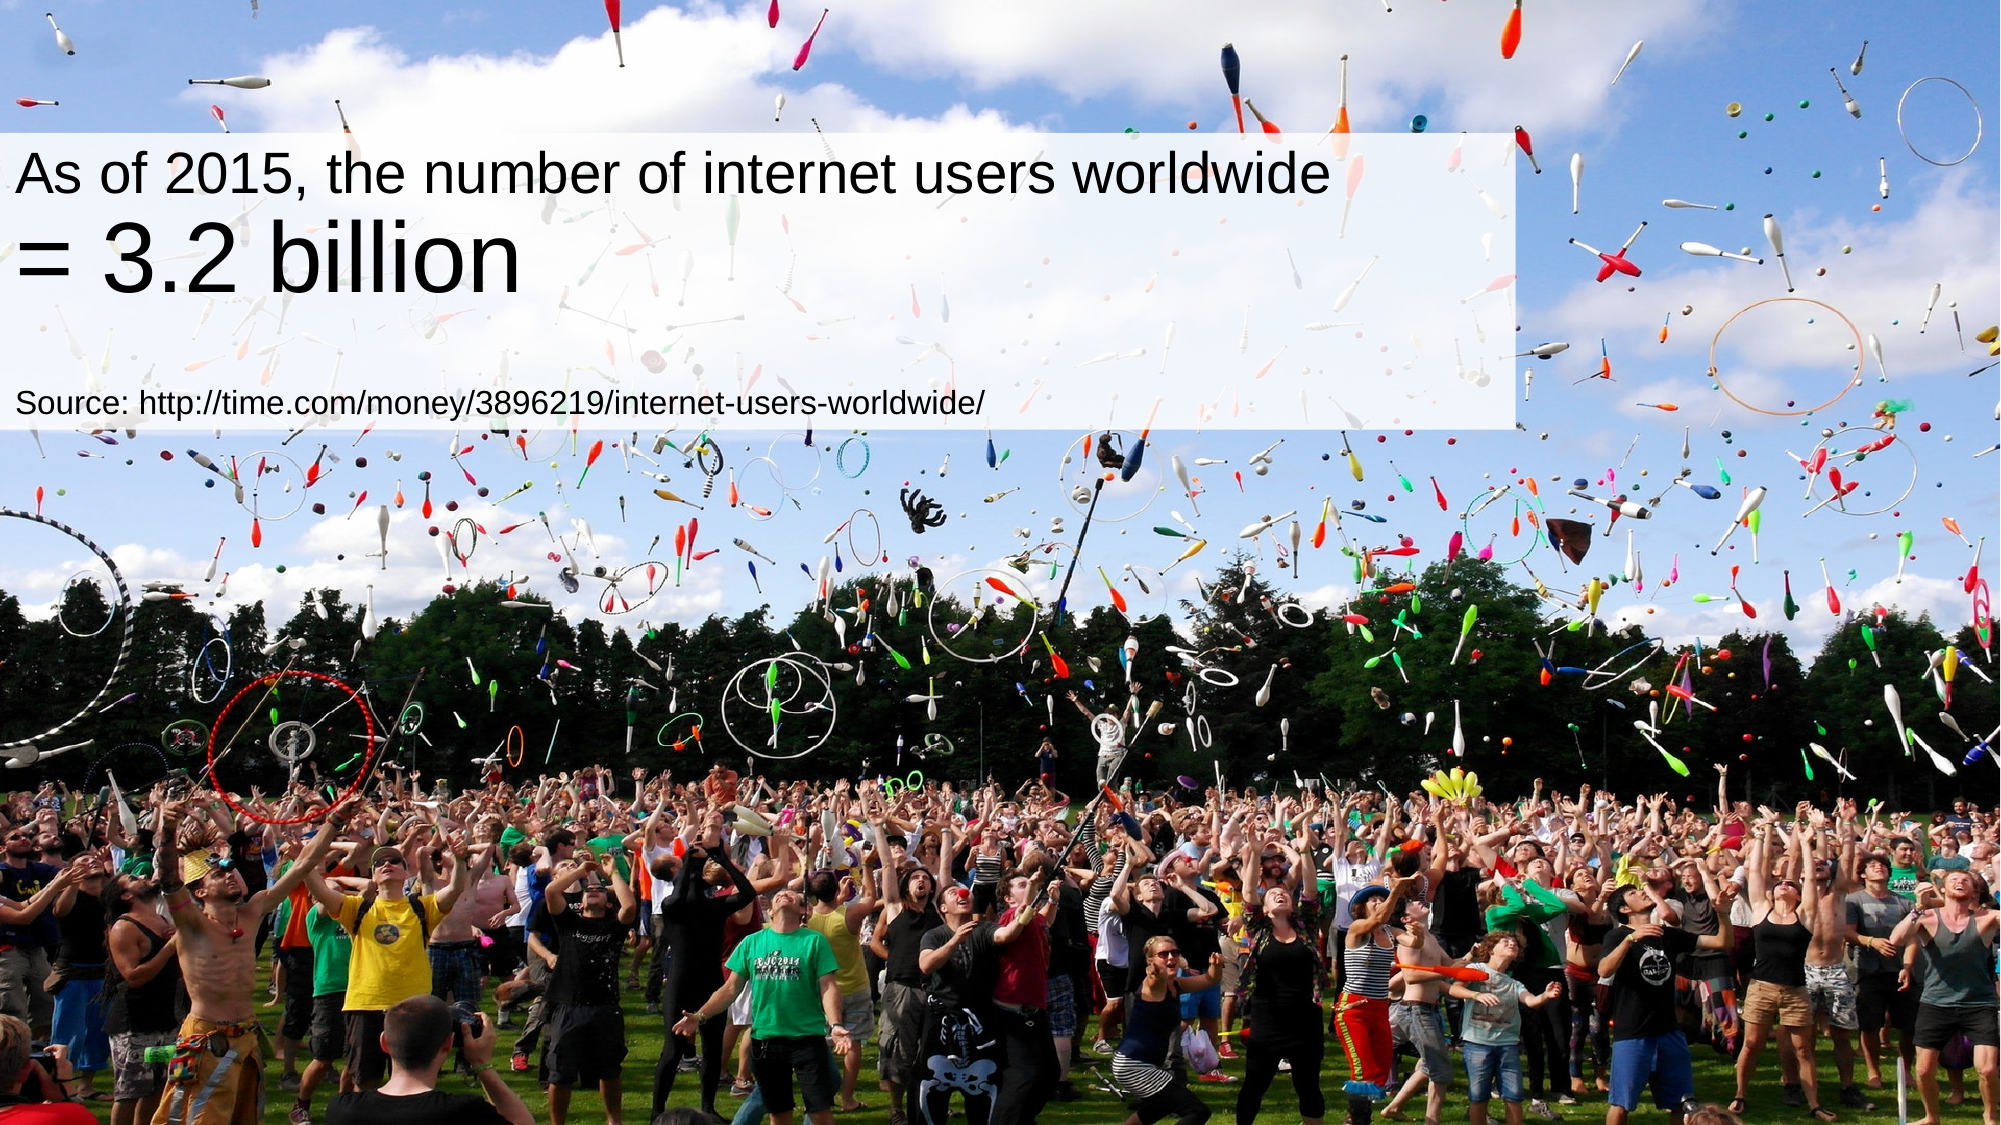

# As of 2015, the number of internet users worldwide = 3.2 billion Source: http://time.com/money/3896219/internet-users-worldwide/